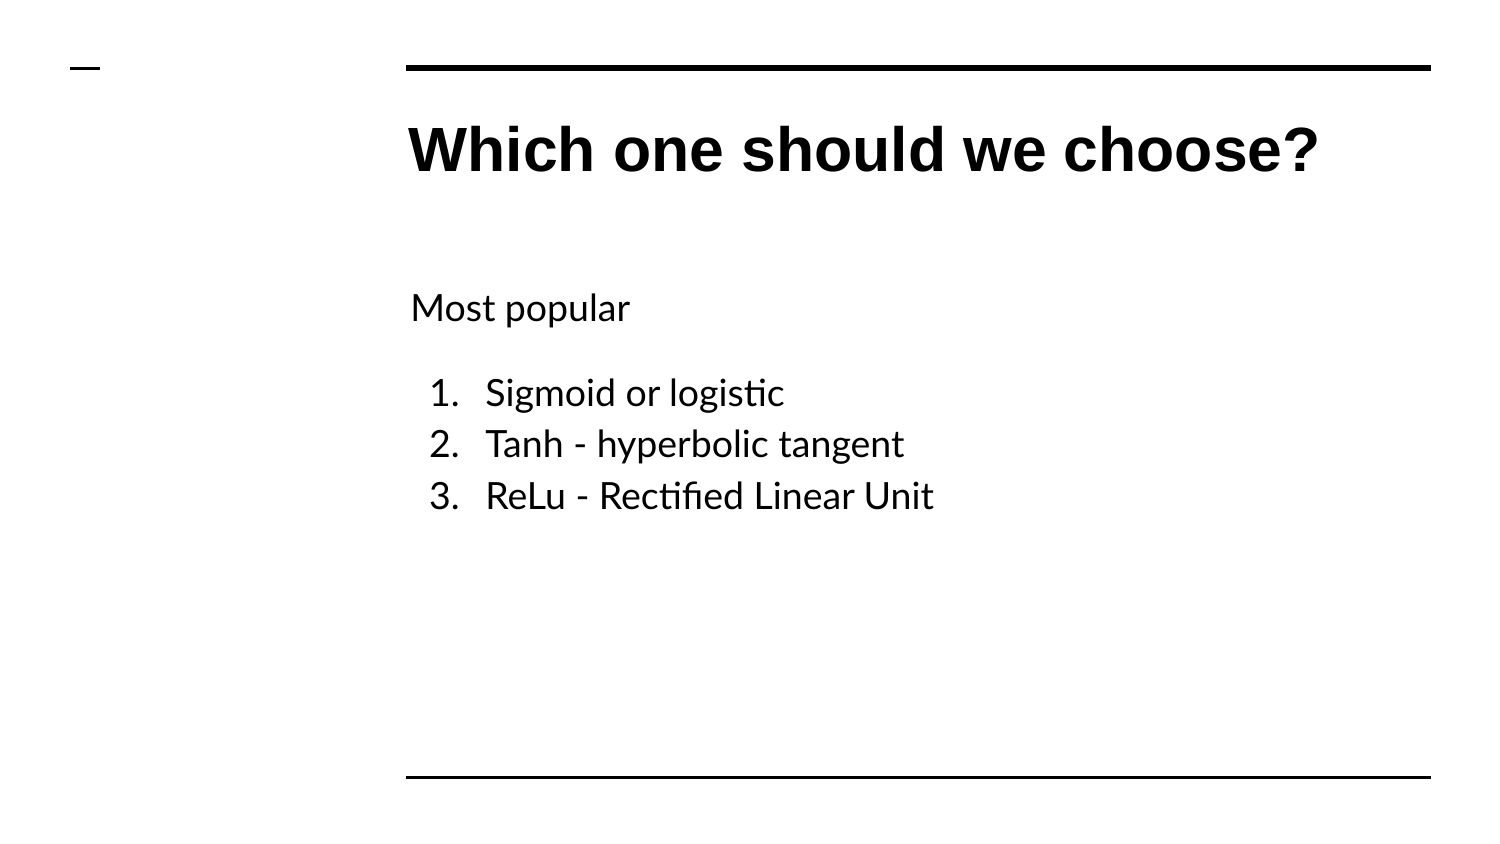

# Which one should we choose?
Most popular
Sigmoid or logistic
Tanh - hyperbolic tangent
ReLu - Rectified Linear Unit